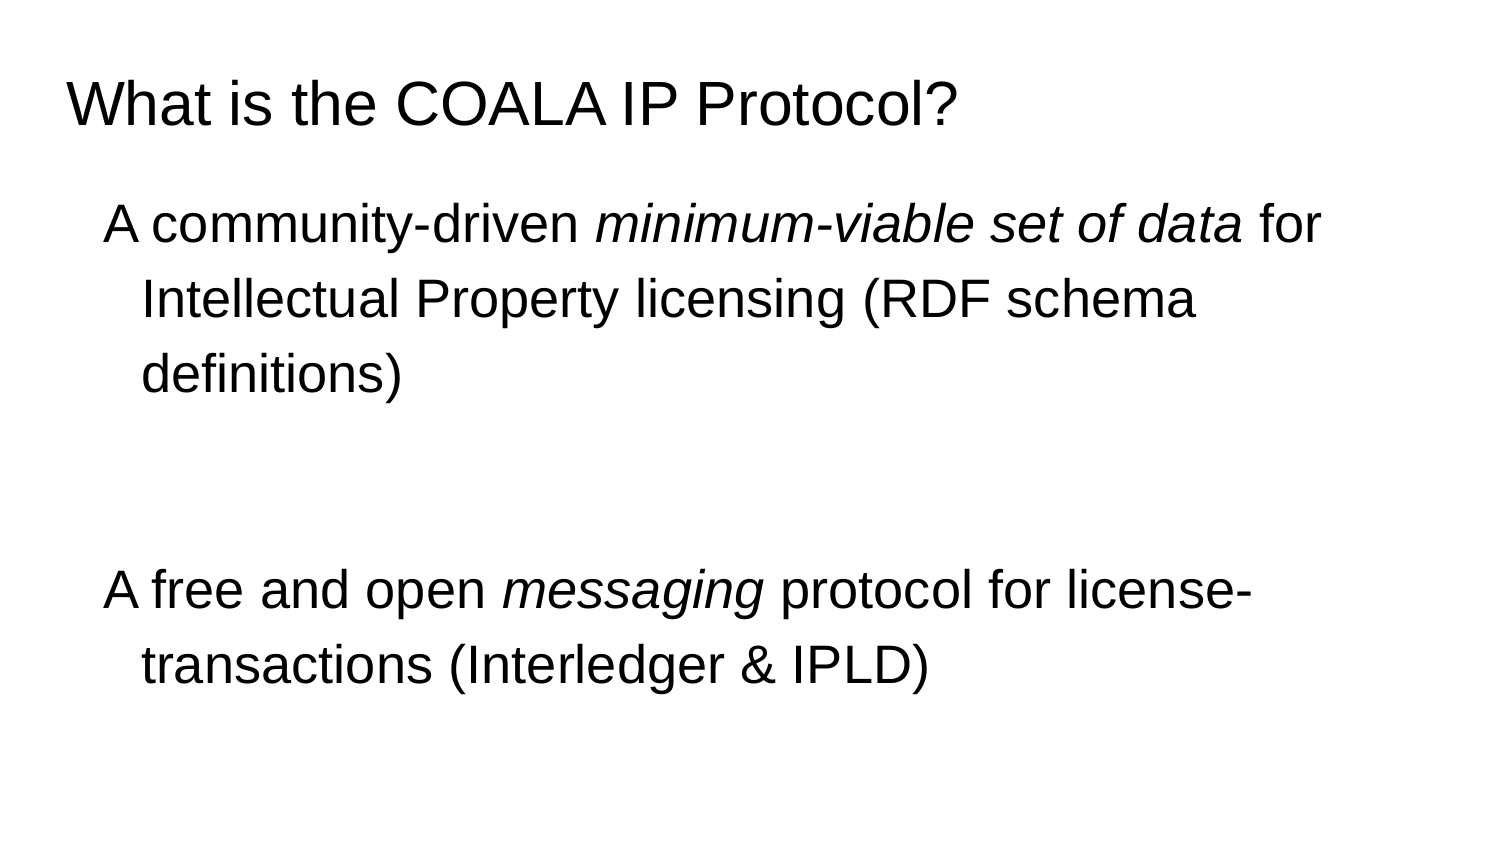

# What is the COALA IP Protocol?
A community-driven minimum-viable set of data for Intellectual Property licensing (RDF schema definitions)

A free and open messaging protocol for license-transactions (Interledger & IPLD)